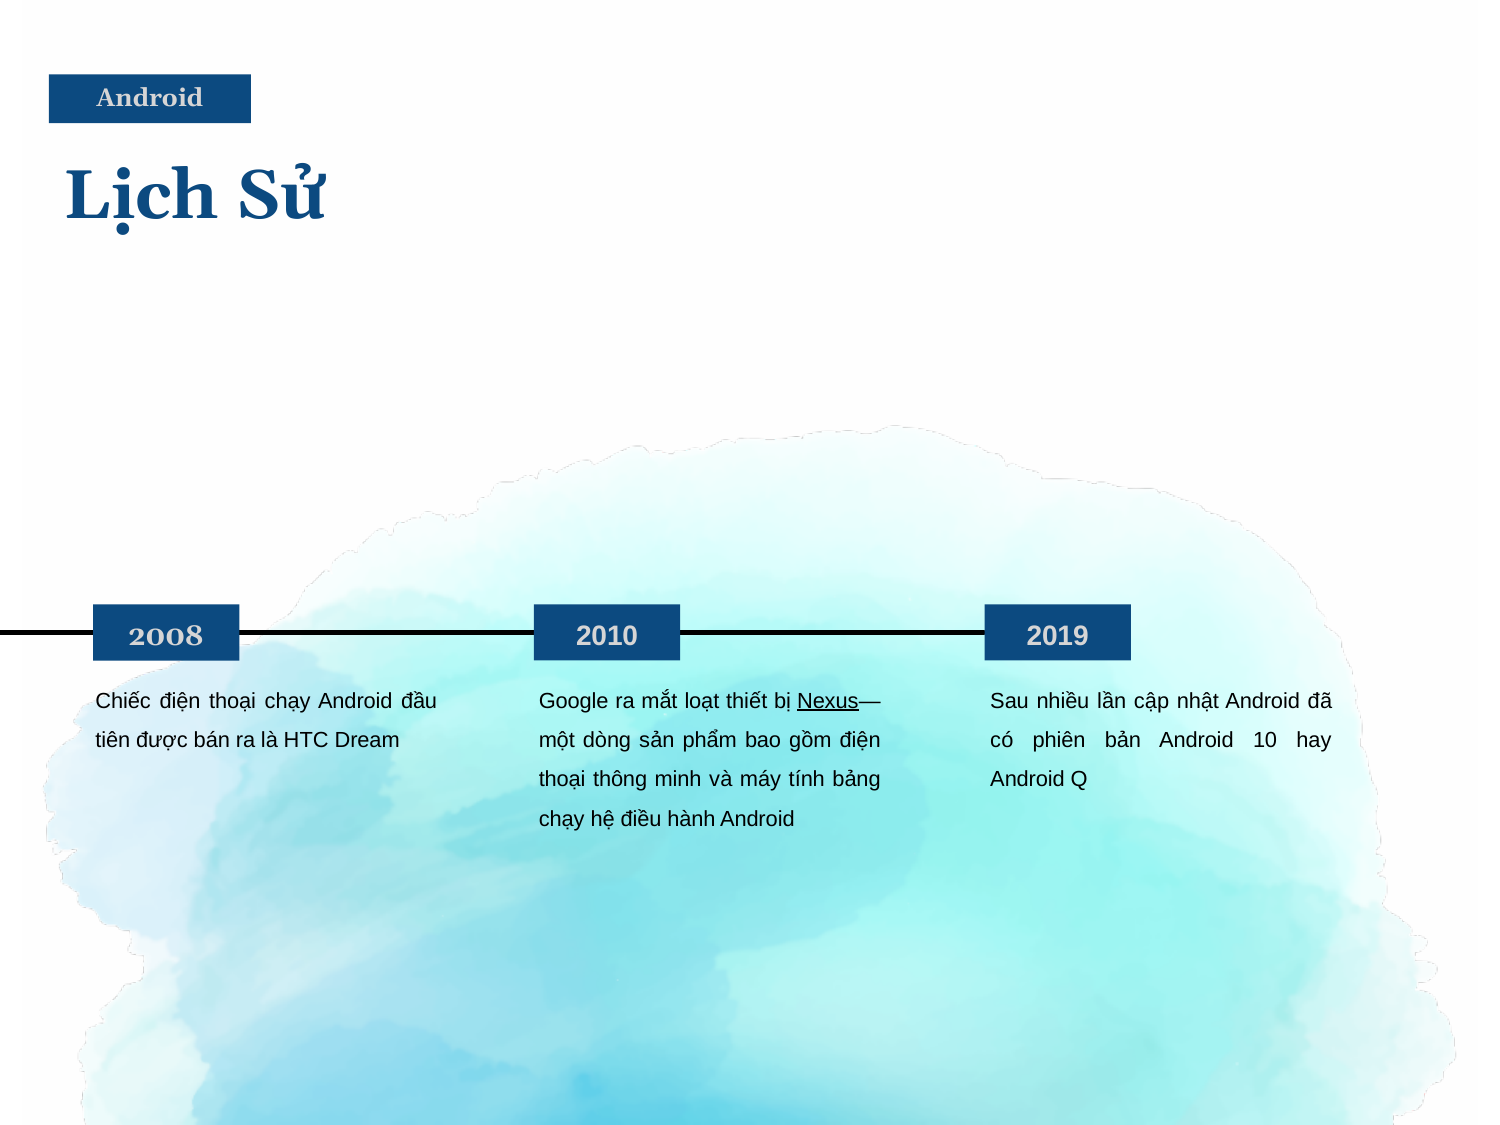

Android

# Lịch Sử

2008
2010
2019
Chiếc điện thoại chạy Android đầu tiên được bán ra là HTC Dream
Google ra mắt loạt thiết bị Nexus—một dòng sản phẩm bao gồm điện thoại thông minh và máy tính bảng chạy hệ điều hành Android
Sau nhiều lần cập nhật Android đã có phiên bản Android 10 hay Android Q